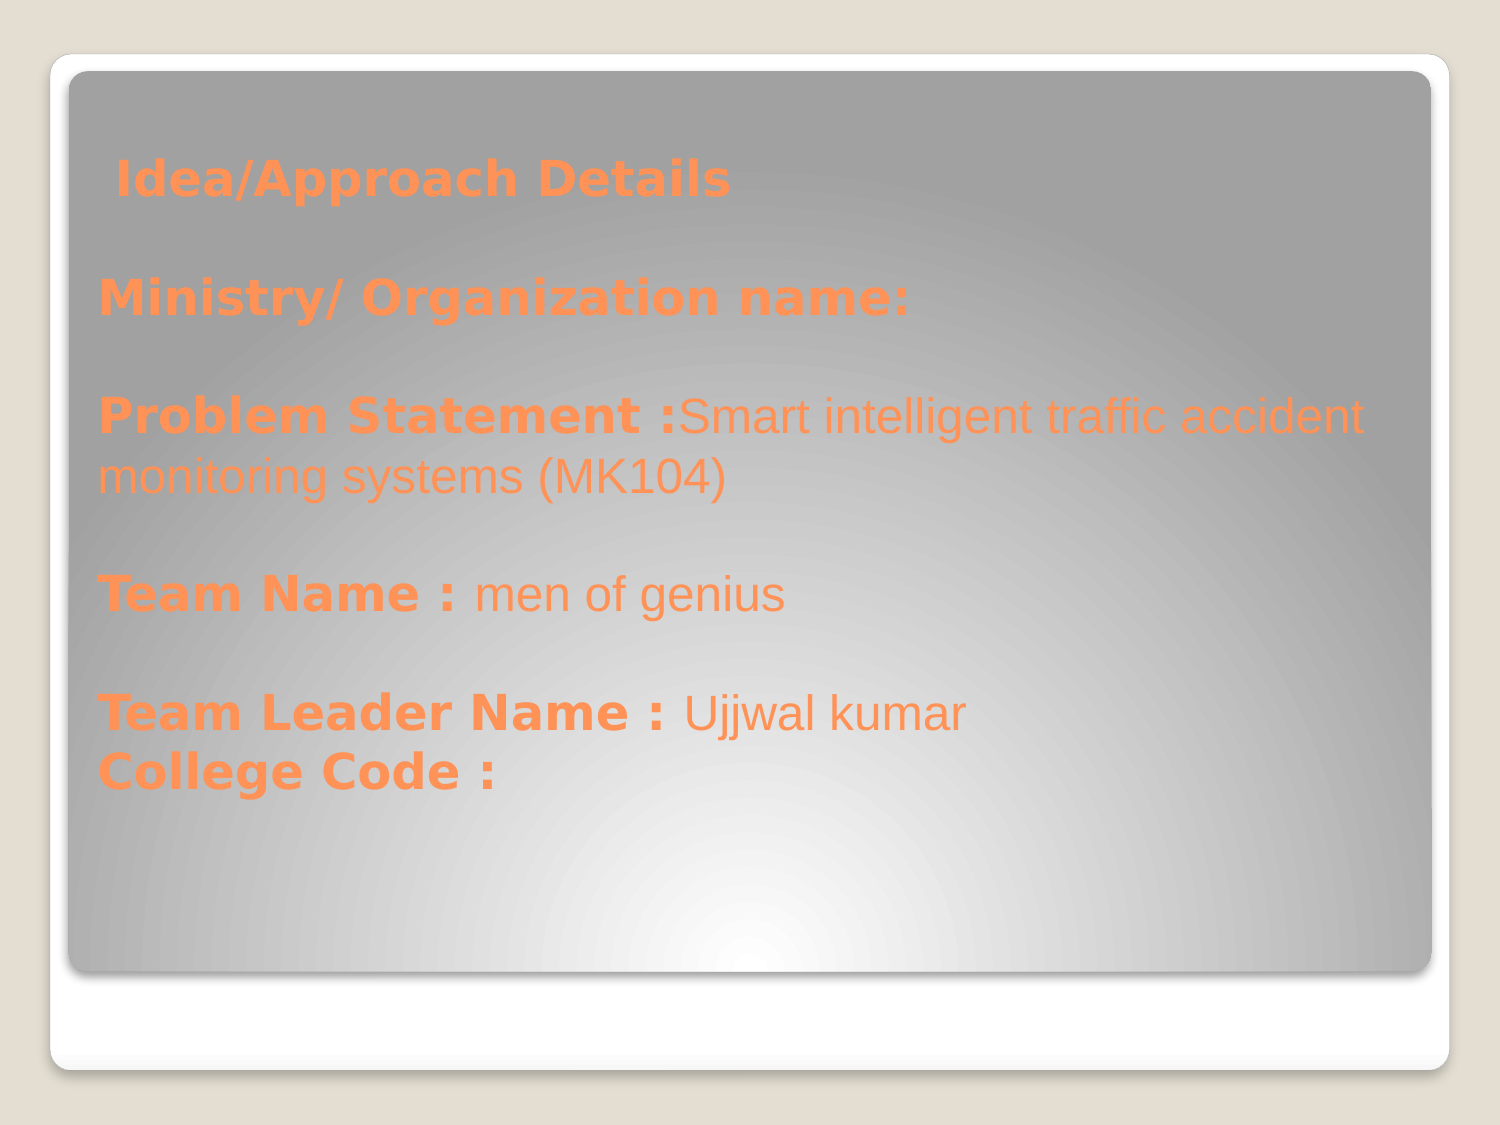

# Idea/Approach Details Ministry/ Organization name: Problem Statement :Smart intelligent traffic accident monitoring systems (MK104) Team Name : men of genius Team Leader Name : Ujjwal kumar College Code :